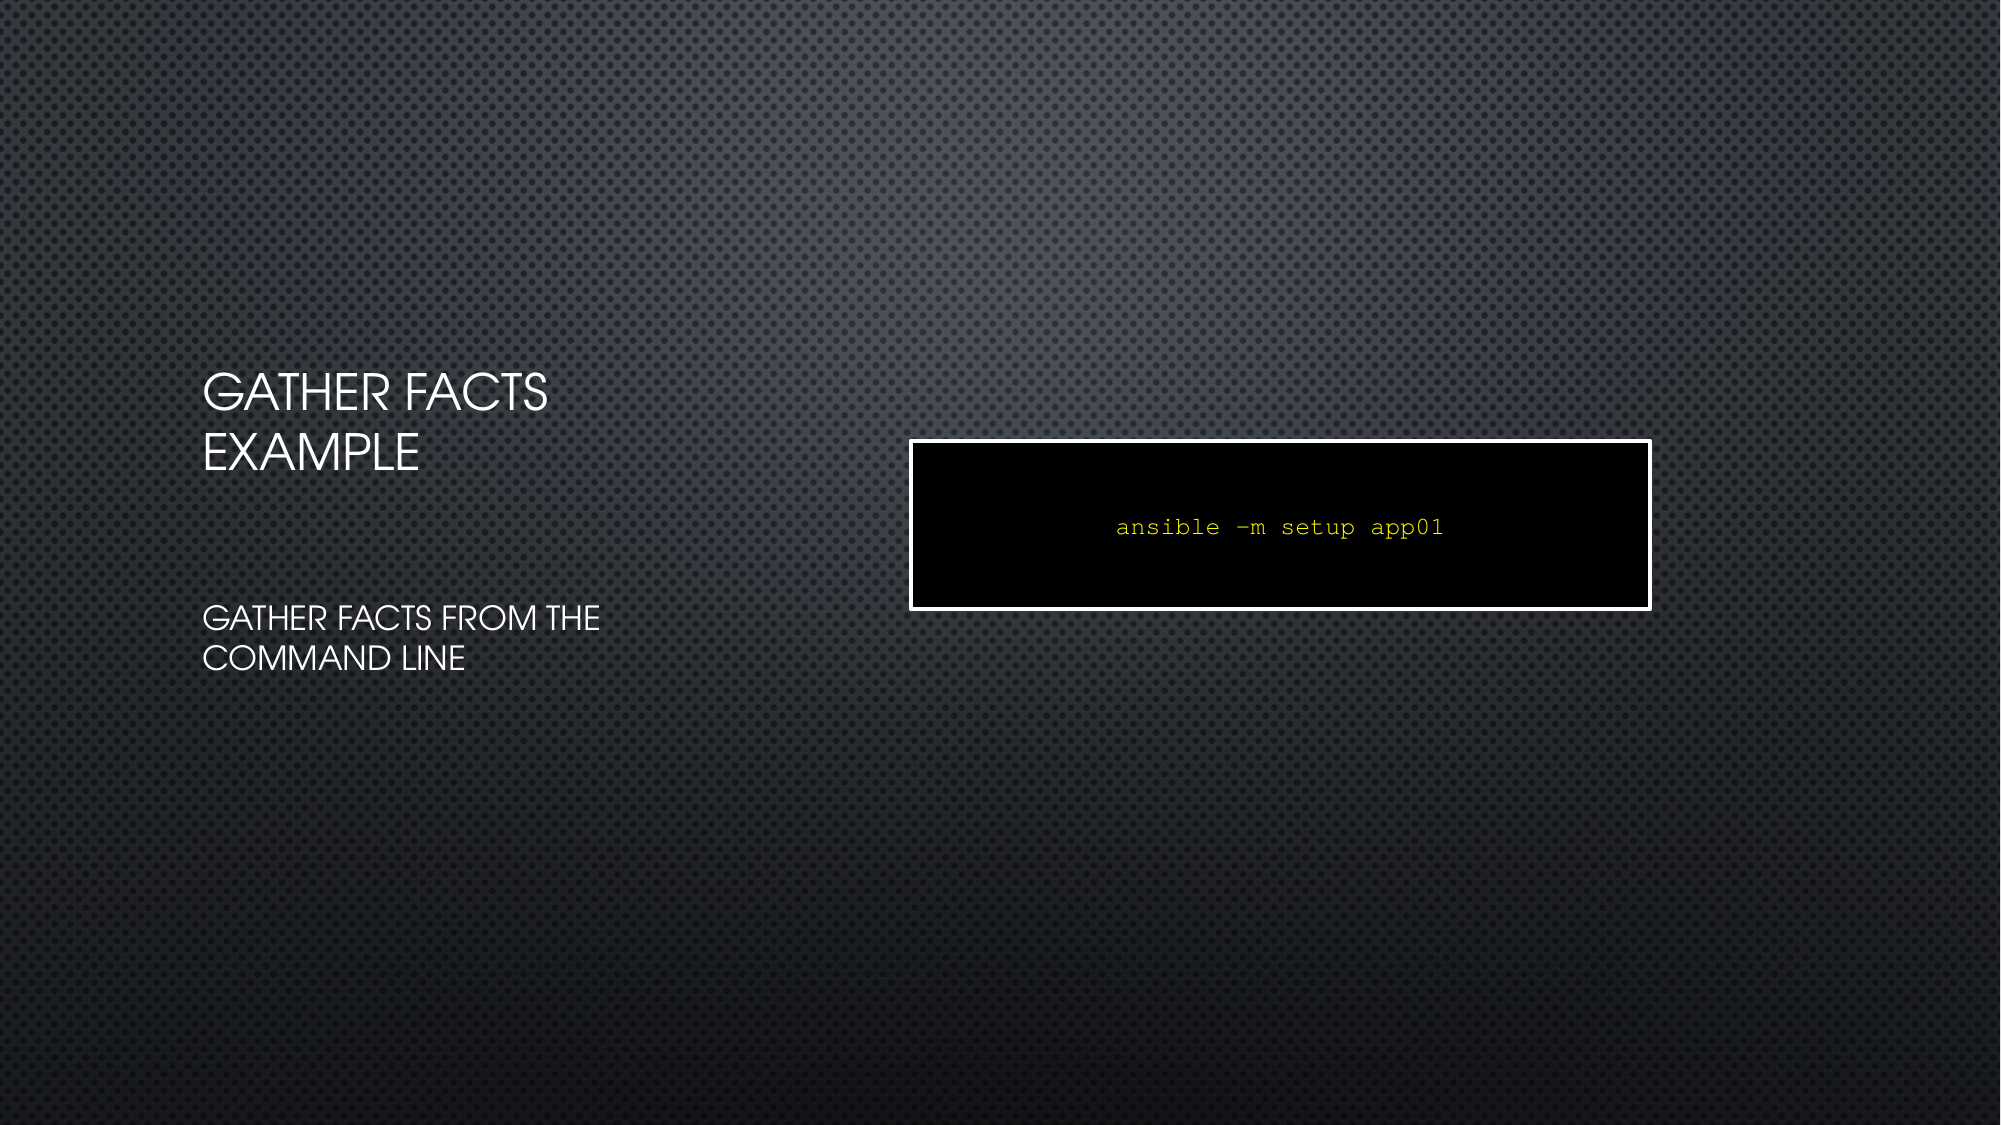

# Gather Facts Example
ansible -m setup app01
Gather Facts from the command Line